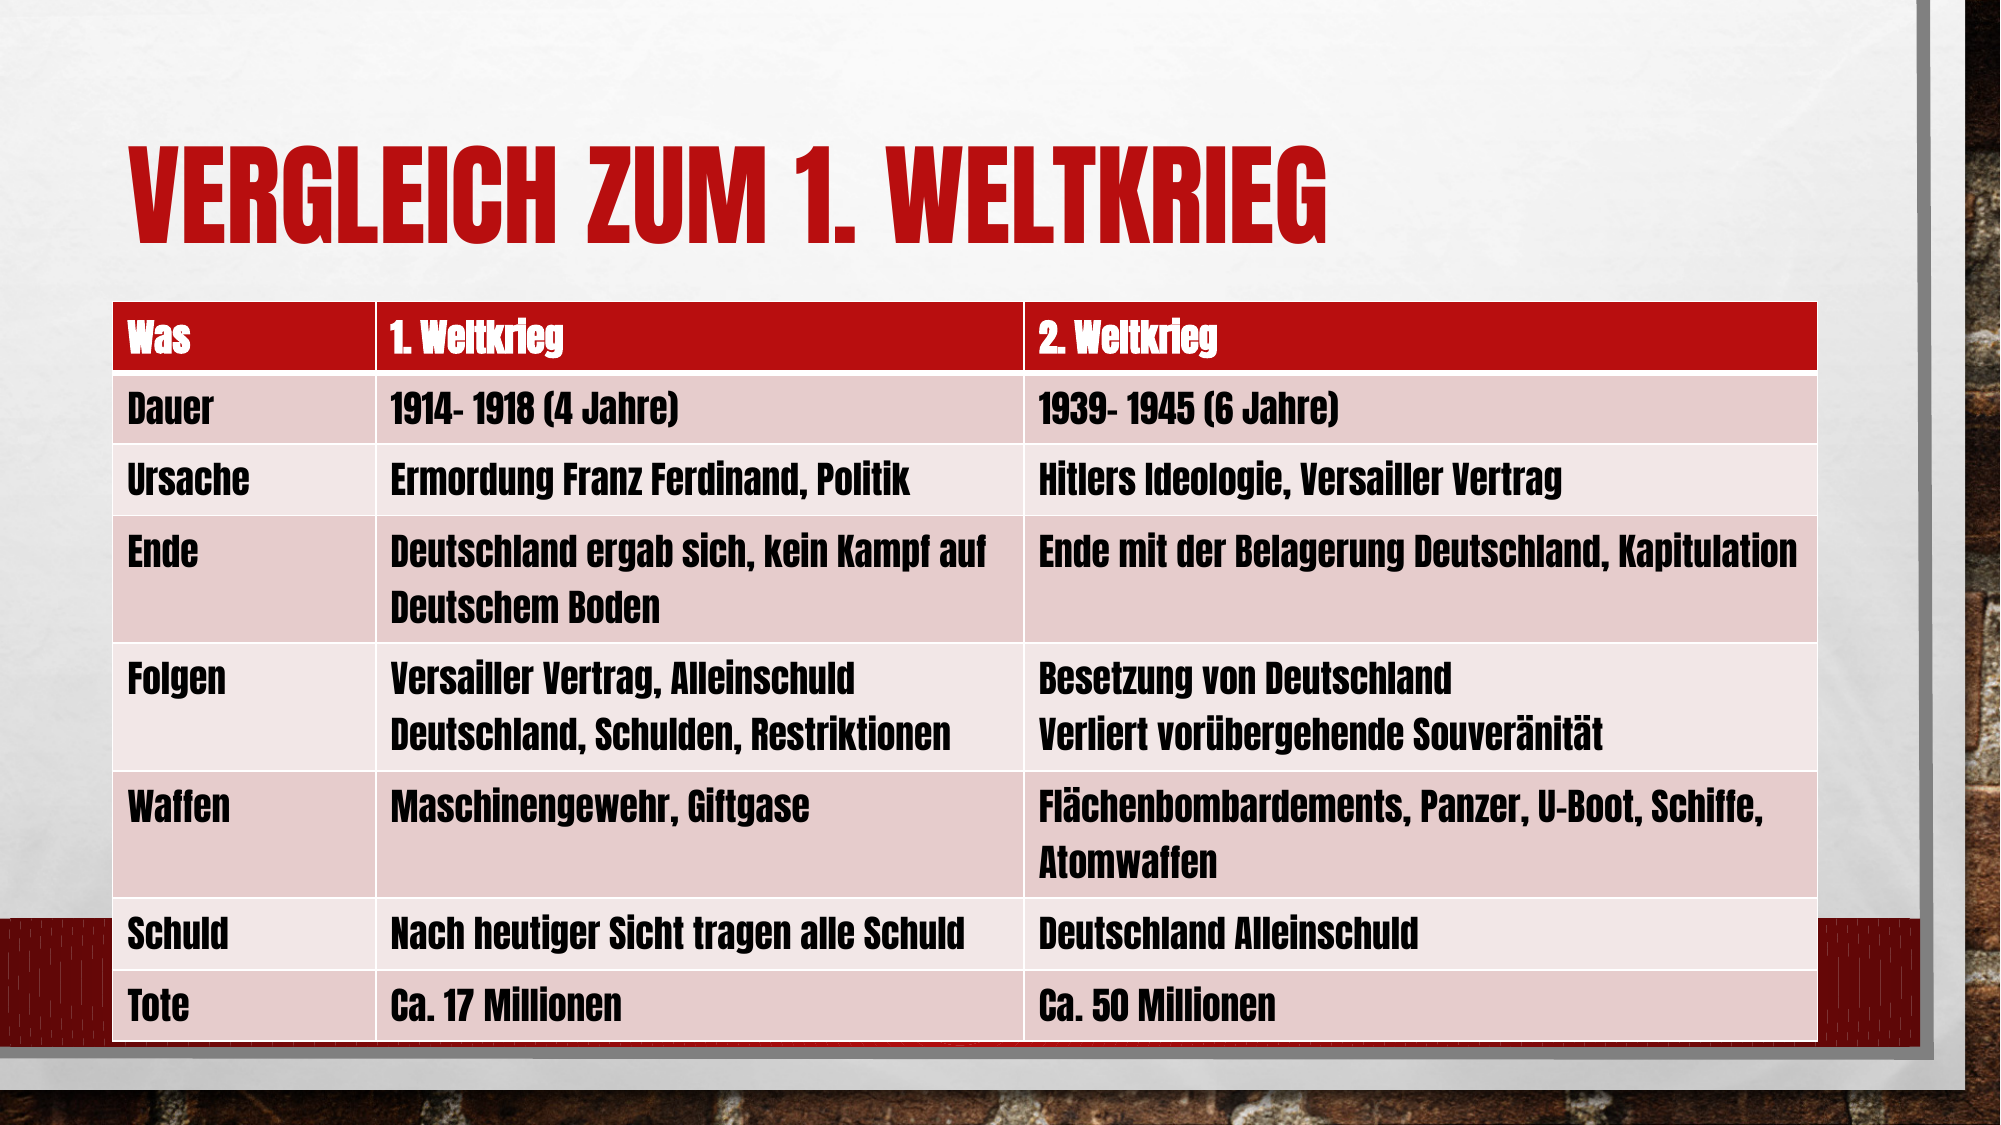

# Vergleich zum 1. Weltkrieg
| Was | 1. Weltkrieg | 2. Weltkrieg |
| --- | --- | --- |
| Dauer | 1914- 1918 (4 Jahre) | 1939- 1945 (6 Jahre) |
| Ursache | Ermordung Franz Ferdinand, Politik | Hitlers Ideologie, Versailler Vertrag |
| Ende | Deutschland ergab sich, kein Kampf auf Deutschem Boden | Ende mit der Belagerung Deutschland, Kapitulation |
| Folgen | Versailler Vertrag, Alleinschuld Deutschland, Schulden, Restriktionen | Besetzung von Deutschland Verliert vorübergehende Souveränität |
| Waffen | Maschinengewehr, Giftgase | Flächenbombardements, Panzer, U-Boot, Schiffe, Atomwaffen |
| Schuld | Nach heutiger Sicht tragen alle Schuld | Deutschland Alleinschuld |
| Tote | Ca. 17 Millionen | Ca. 50 Millionen |